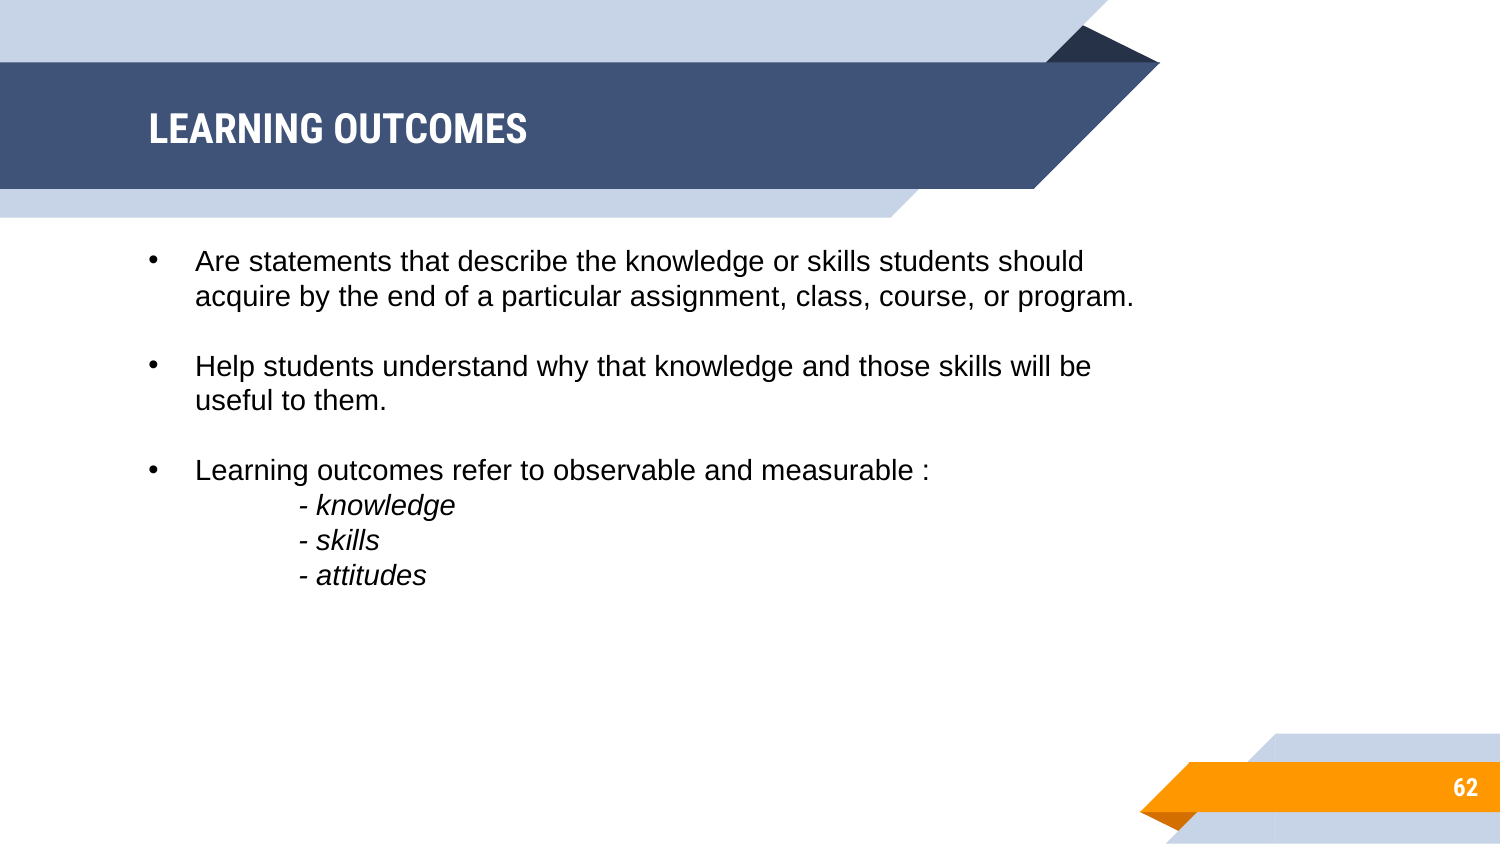

# LEARNING OUTCOMES
Are statements that describe the knowledge or skills students should acquire by the end of a particular assignment, class, course, or program.

Help students understand why that knowledge and those skills will be useful to them.

Learning outcomes refer to observable and measurable :
	- knowledge
	- skills
	- attitudes

62